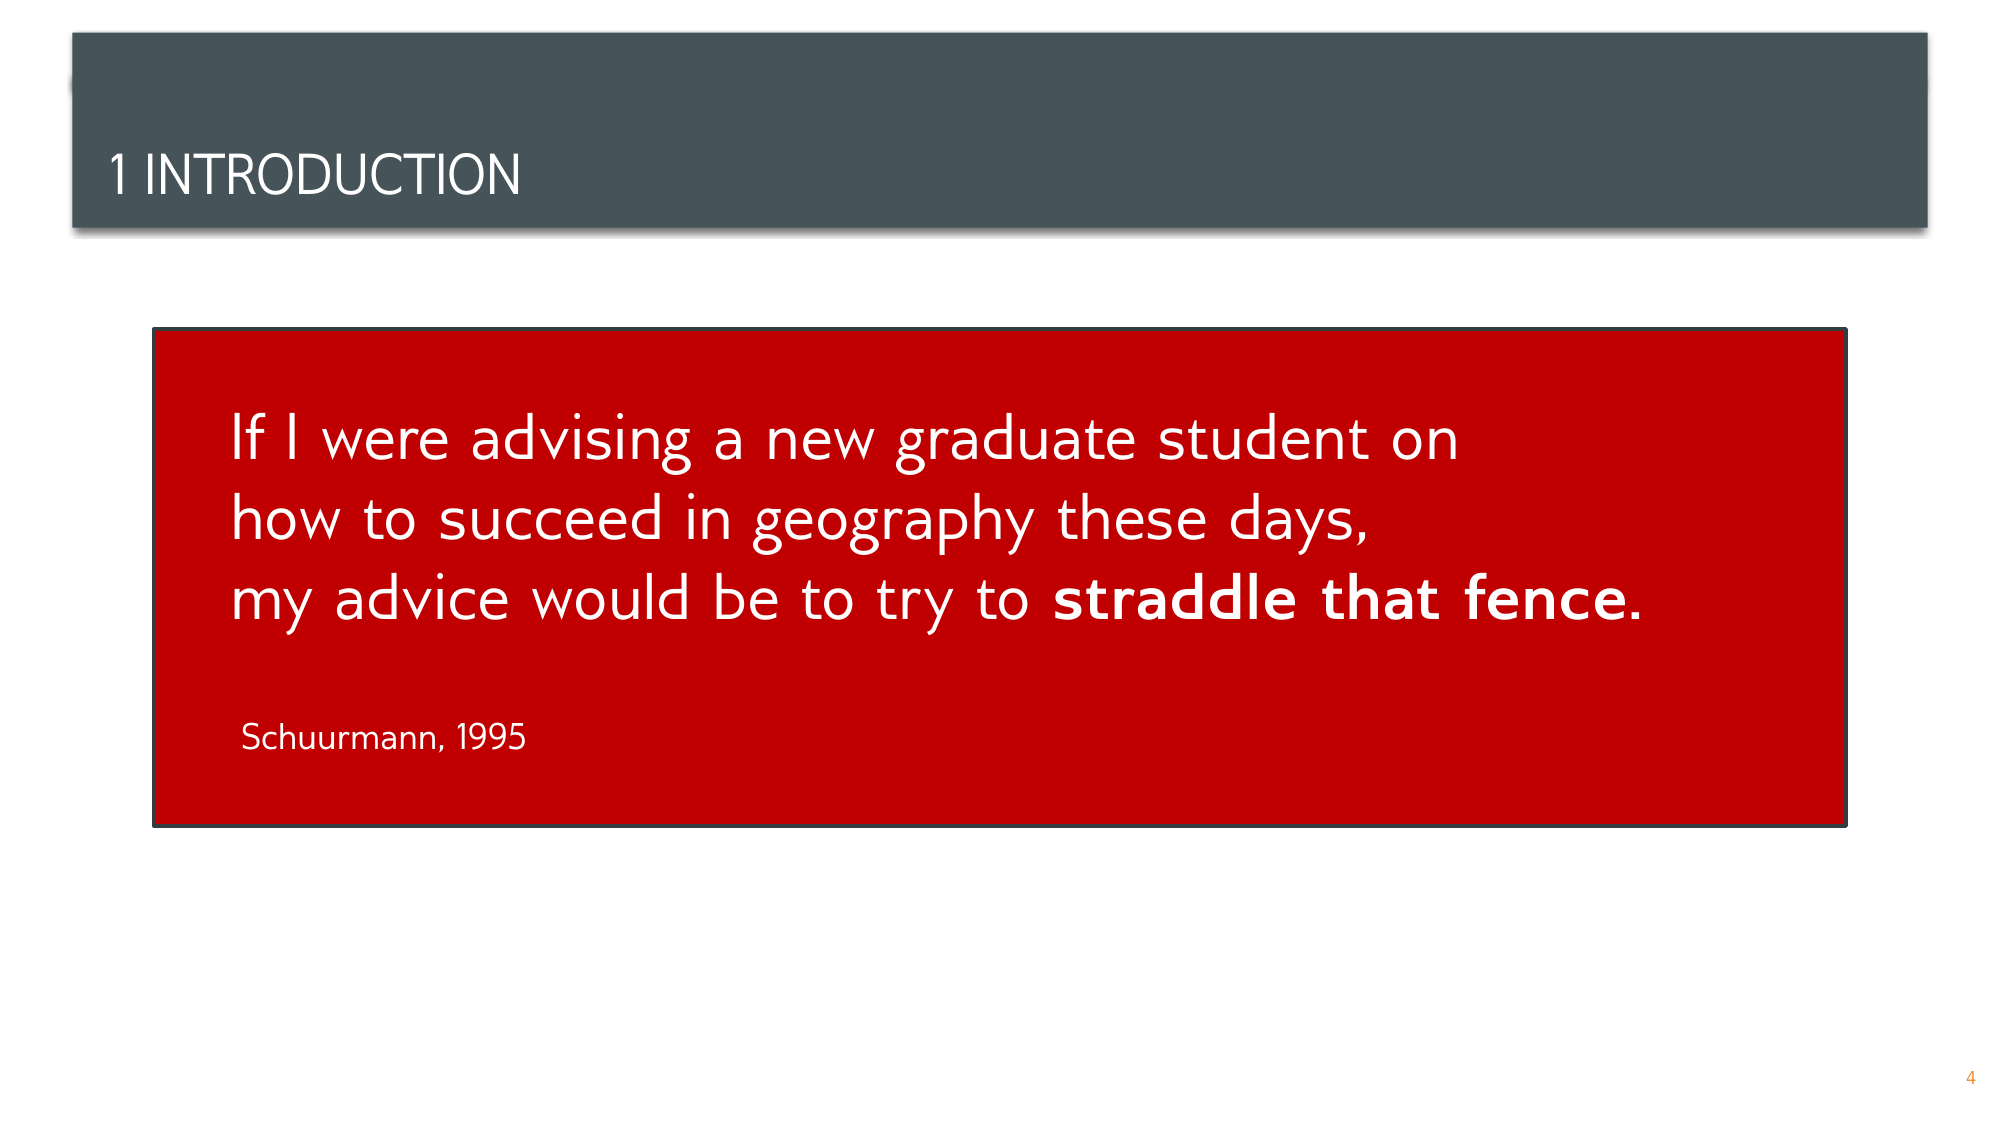

# 1 Introduction

If I were advising a new graduate student on
how to succeed in geography these days,
my advice would be to try to straddle that fence.

 Schuurmann, 1995
4